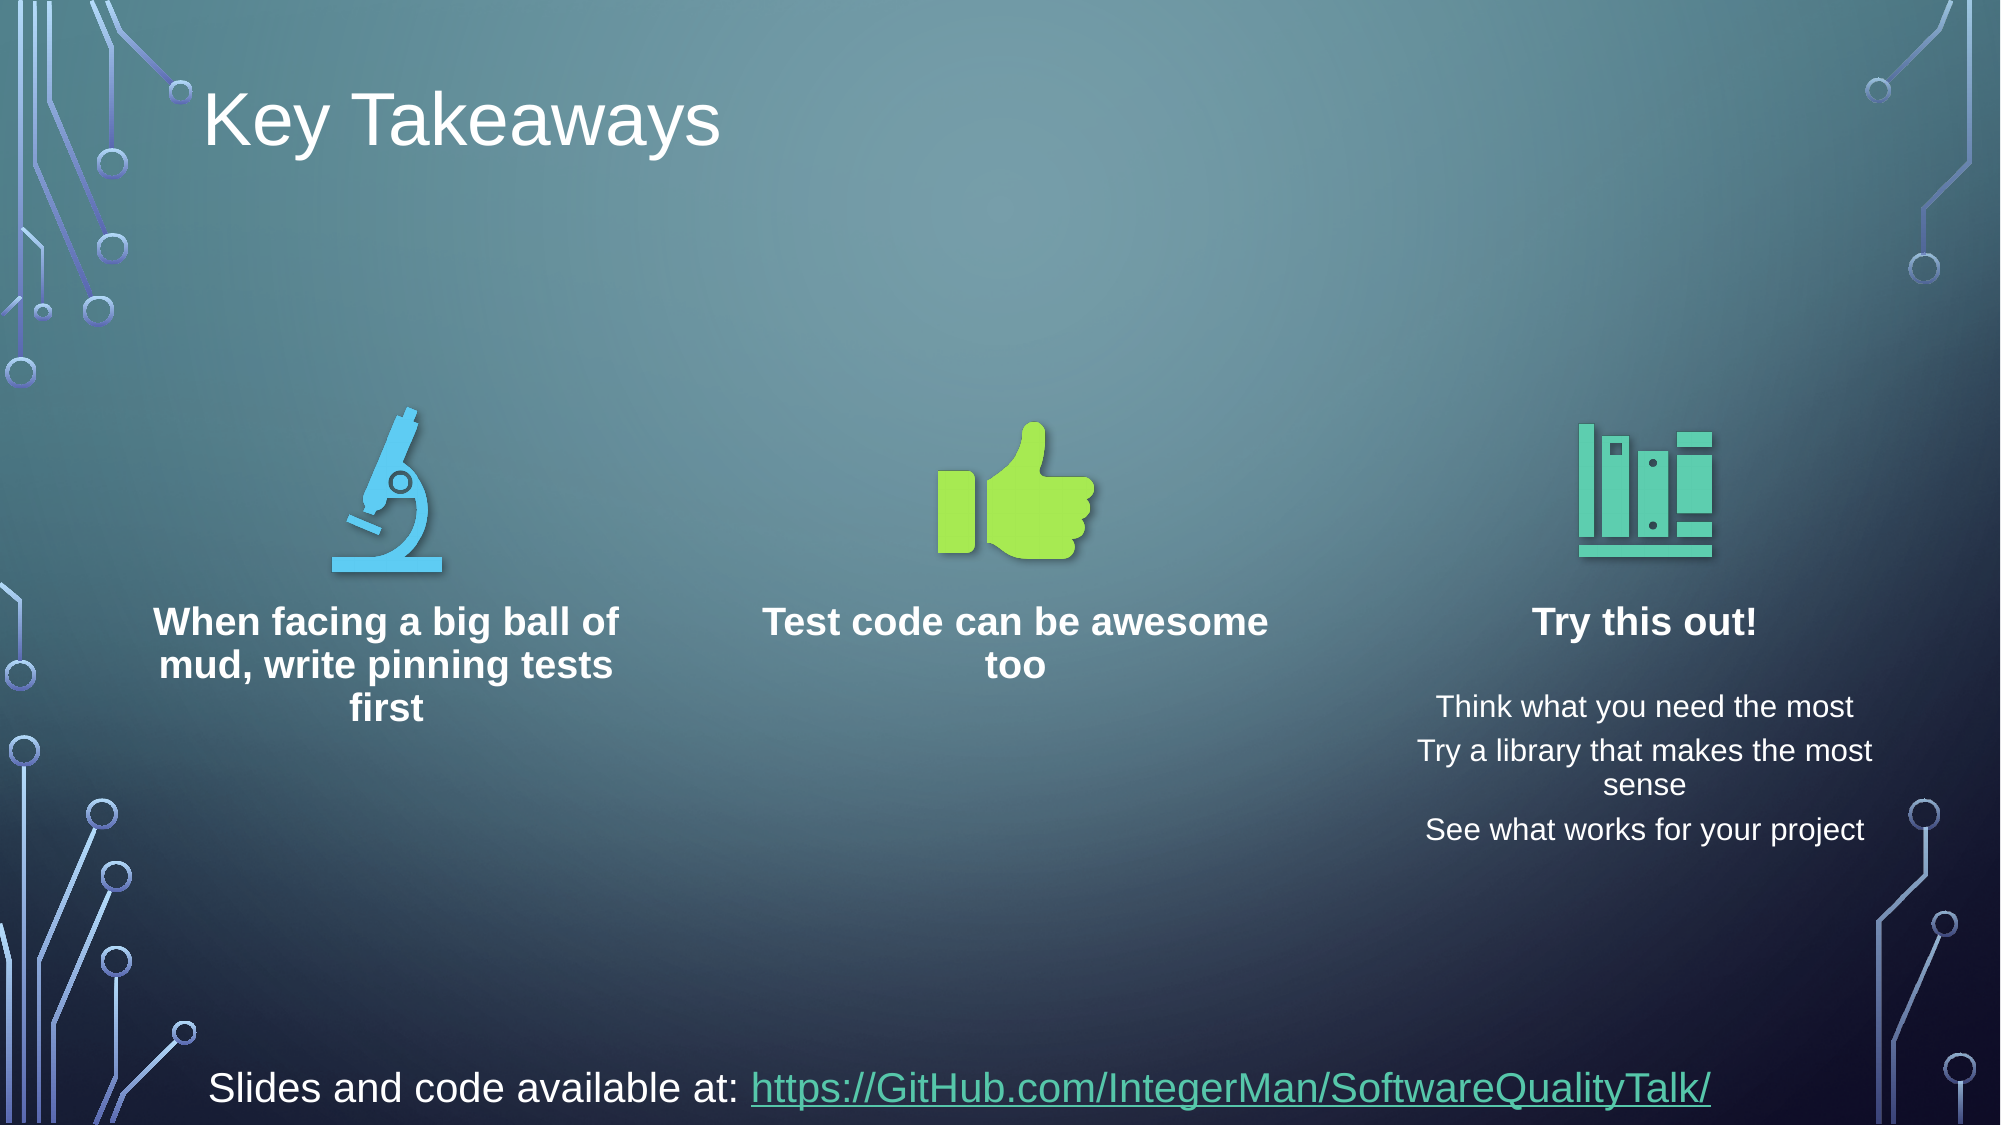

# Key Takeaways
When facing a big ball of mud, write pinning tests first
Test code can be awesome too
Try this out!
Think what you need the most
Try a library that makes the most sense
See what works for your project
Slides and code available at: https://GitHub.com/IntegerMan/SoftwareQualityTalk/